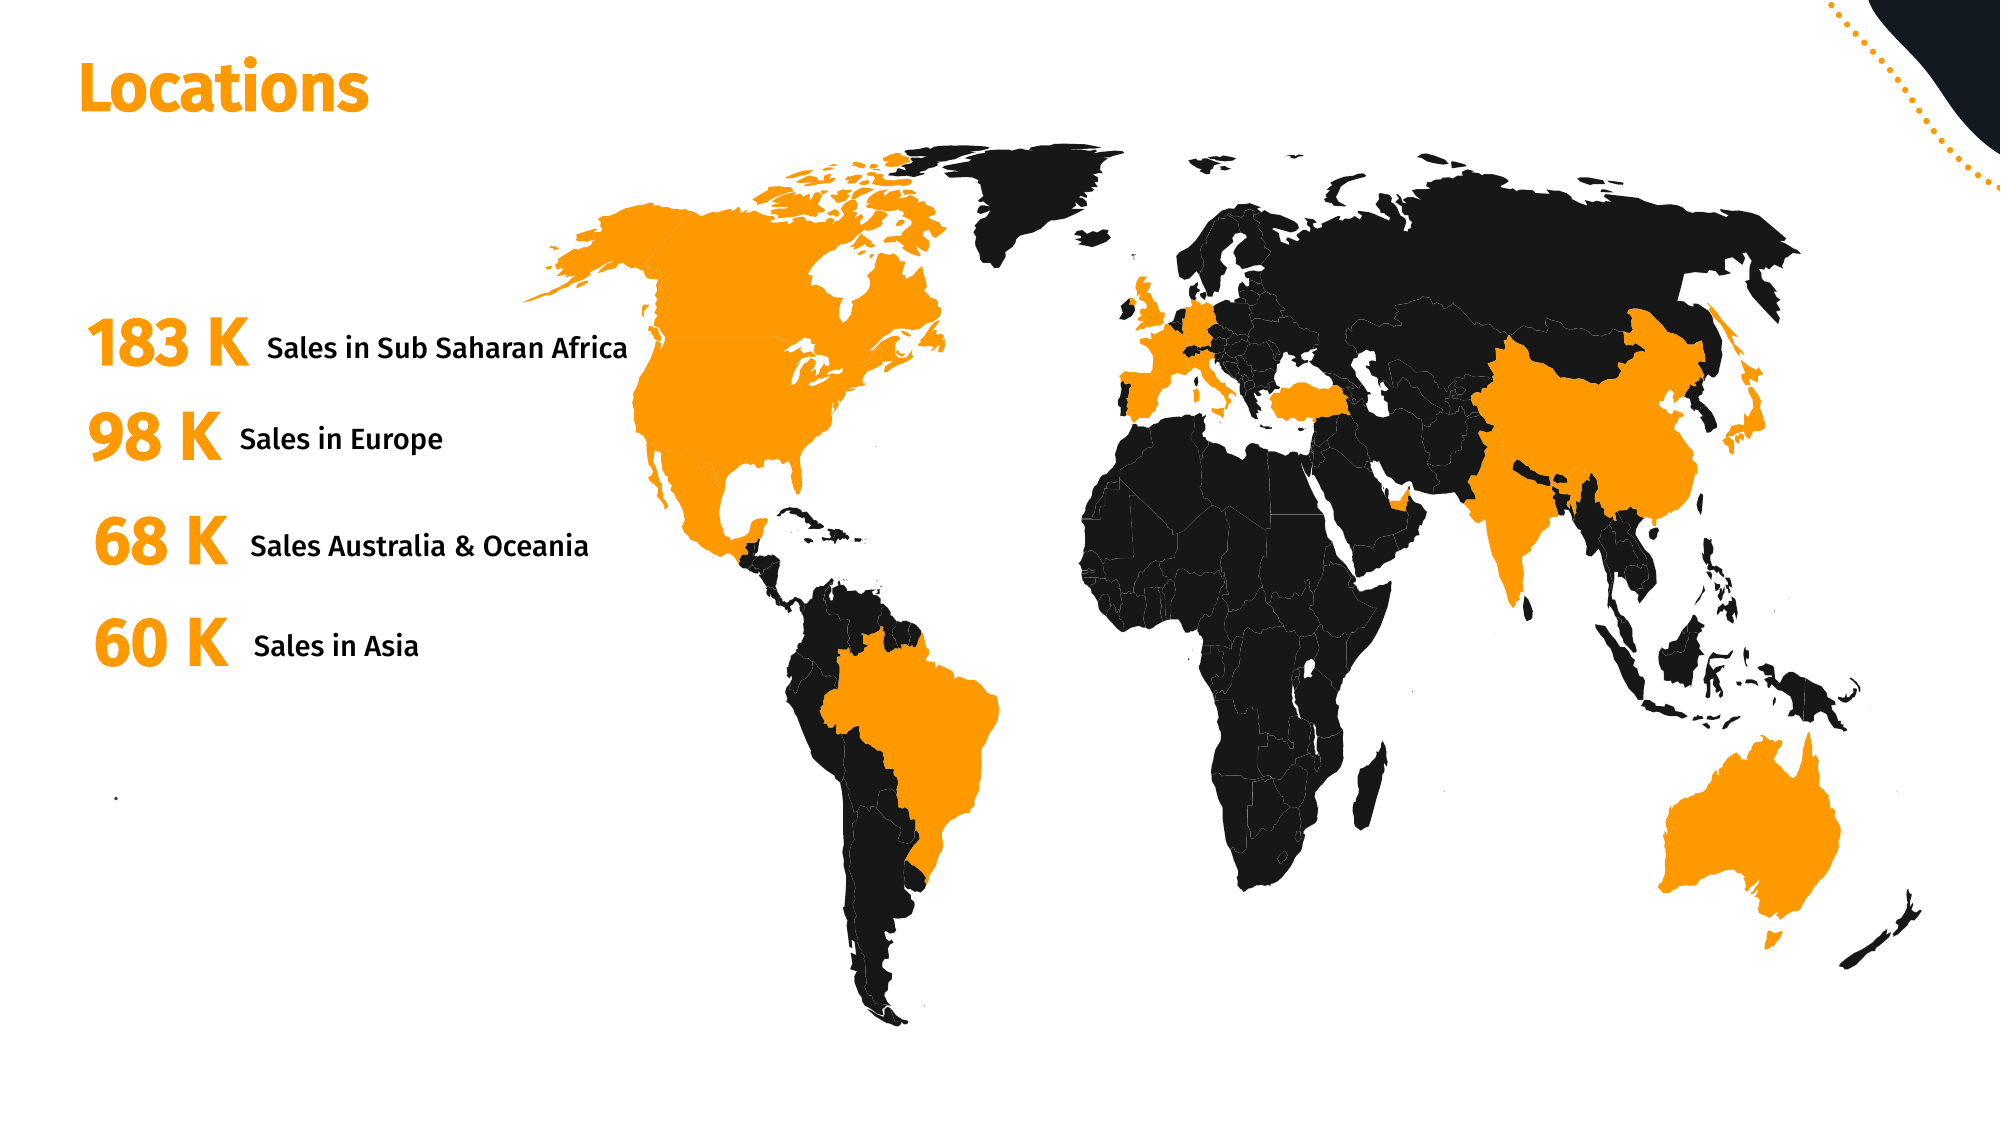

Locations

183 K
Sales in Sub Saharan Africa
98 K
Sales in Europe
68 K
Sales Australia & Oceania
60 K
Sales in Asia
.